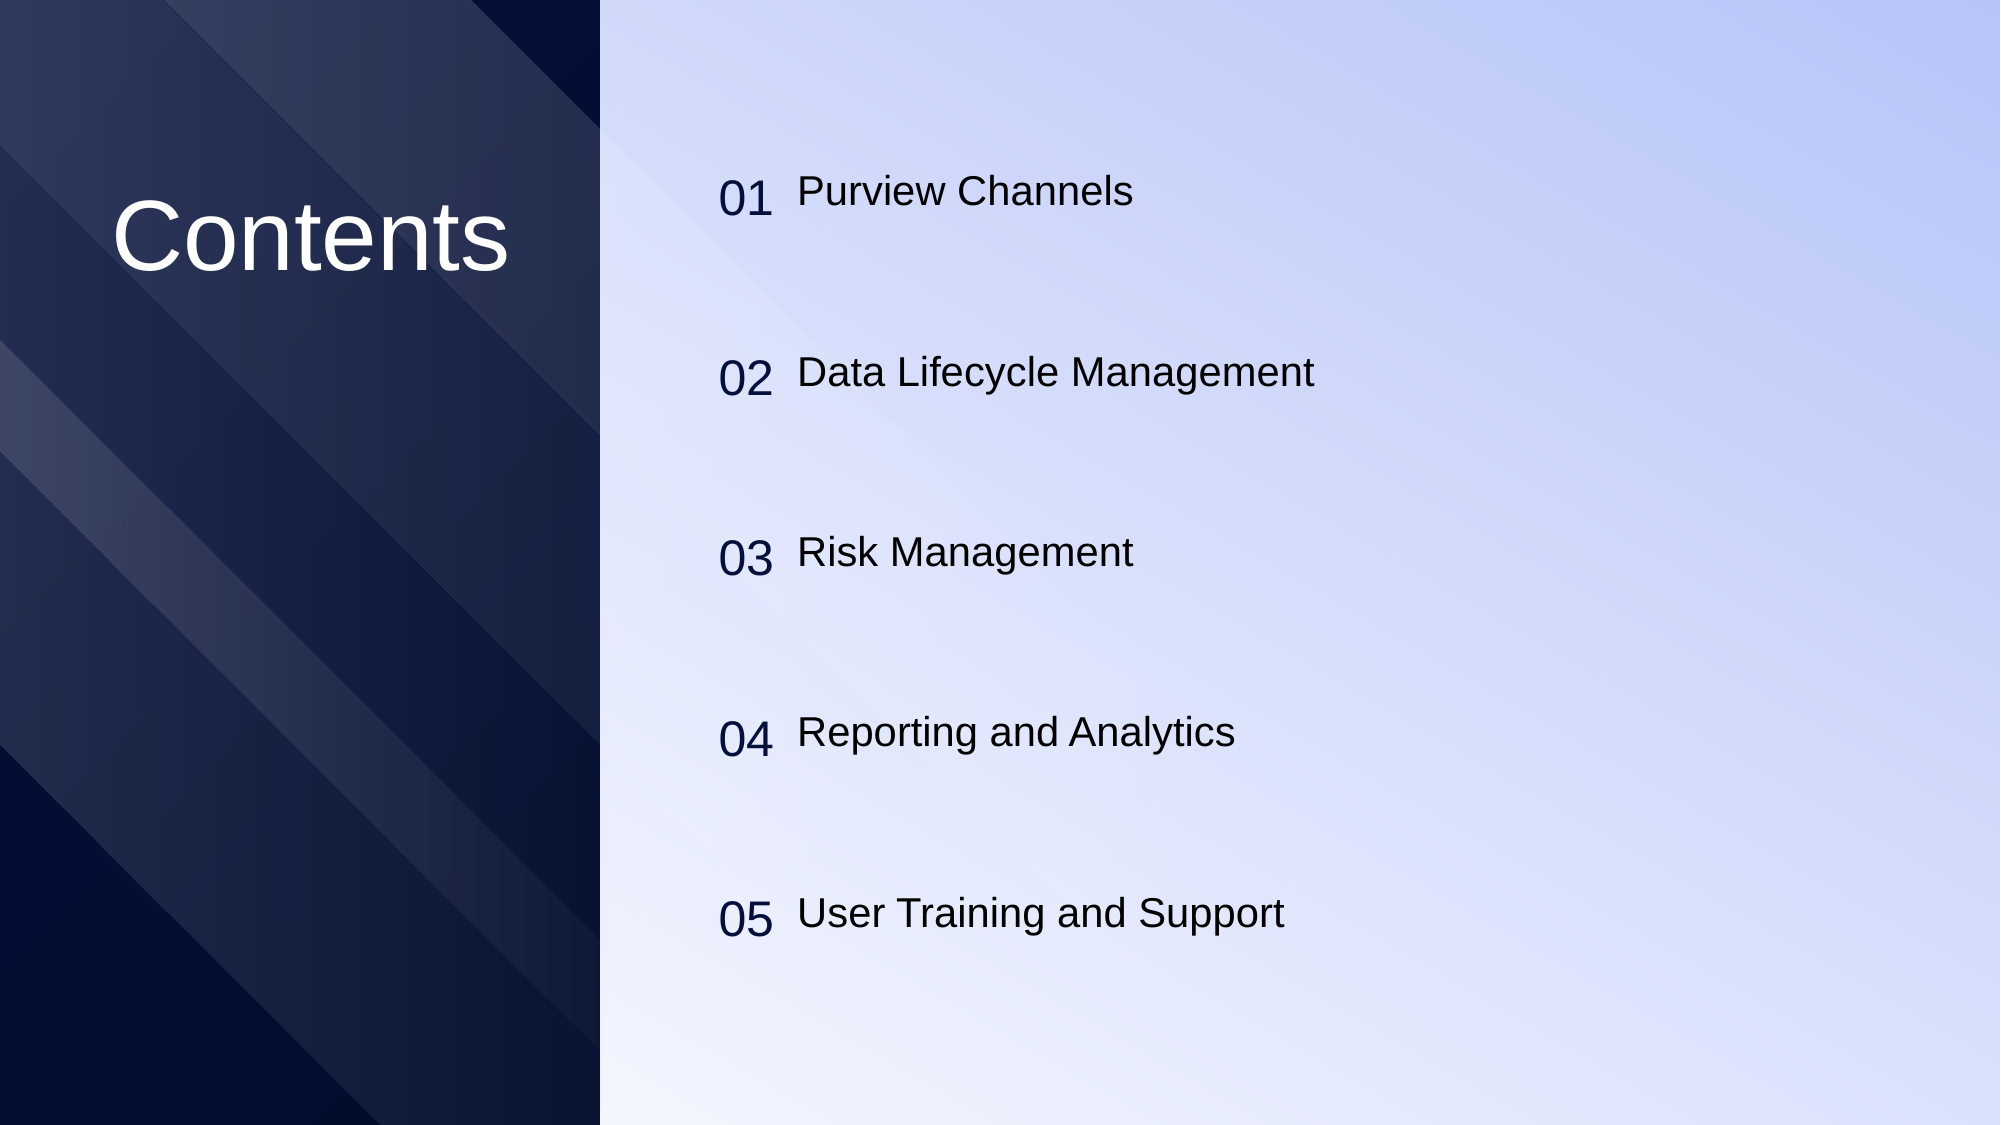

Purview Channels
01
Contents
Data Lifecycle Management
02
Risk Management
03
Reporting and Analytics
04
User Training and Support
05